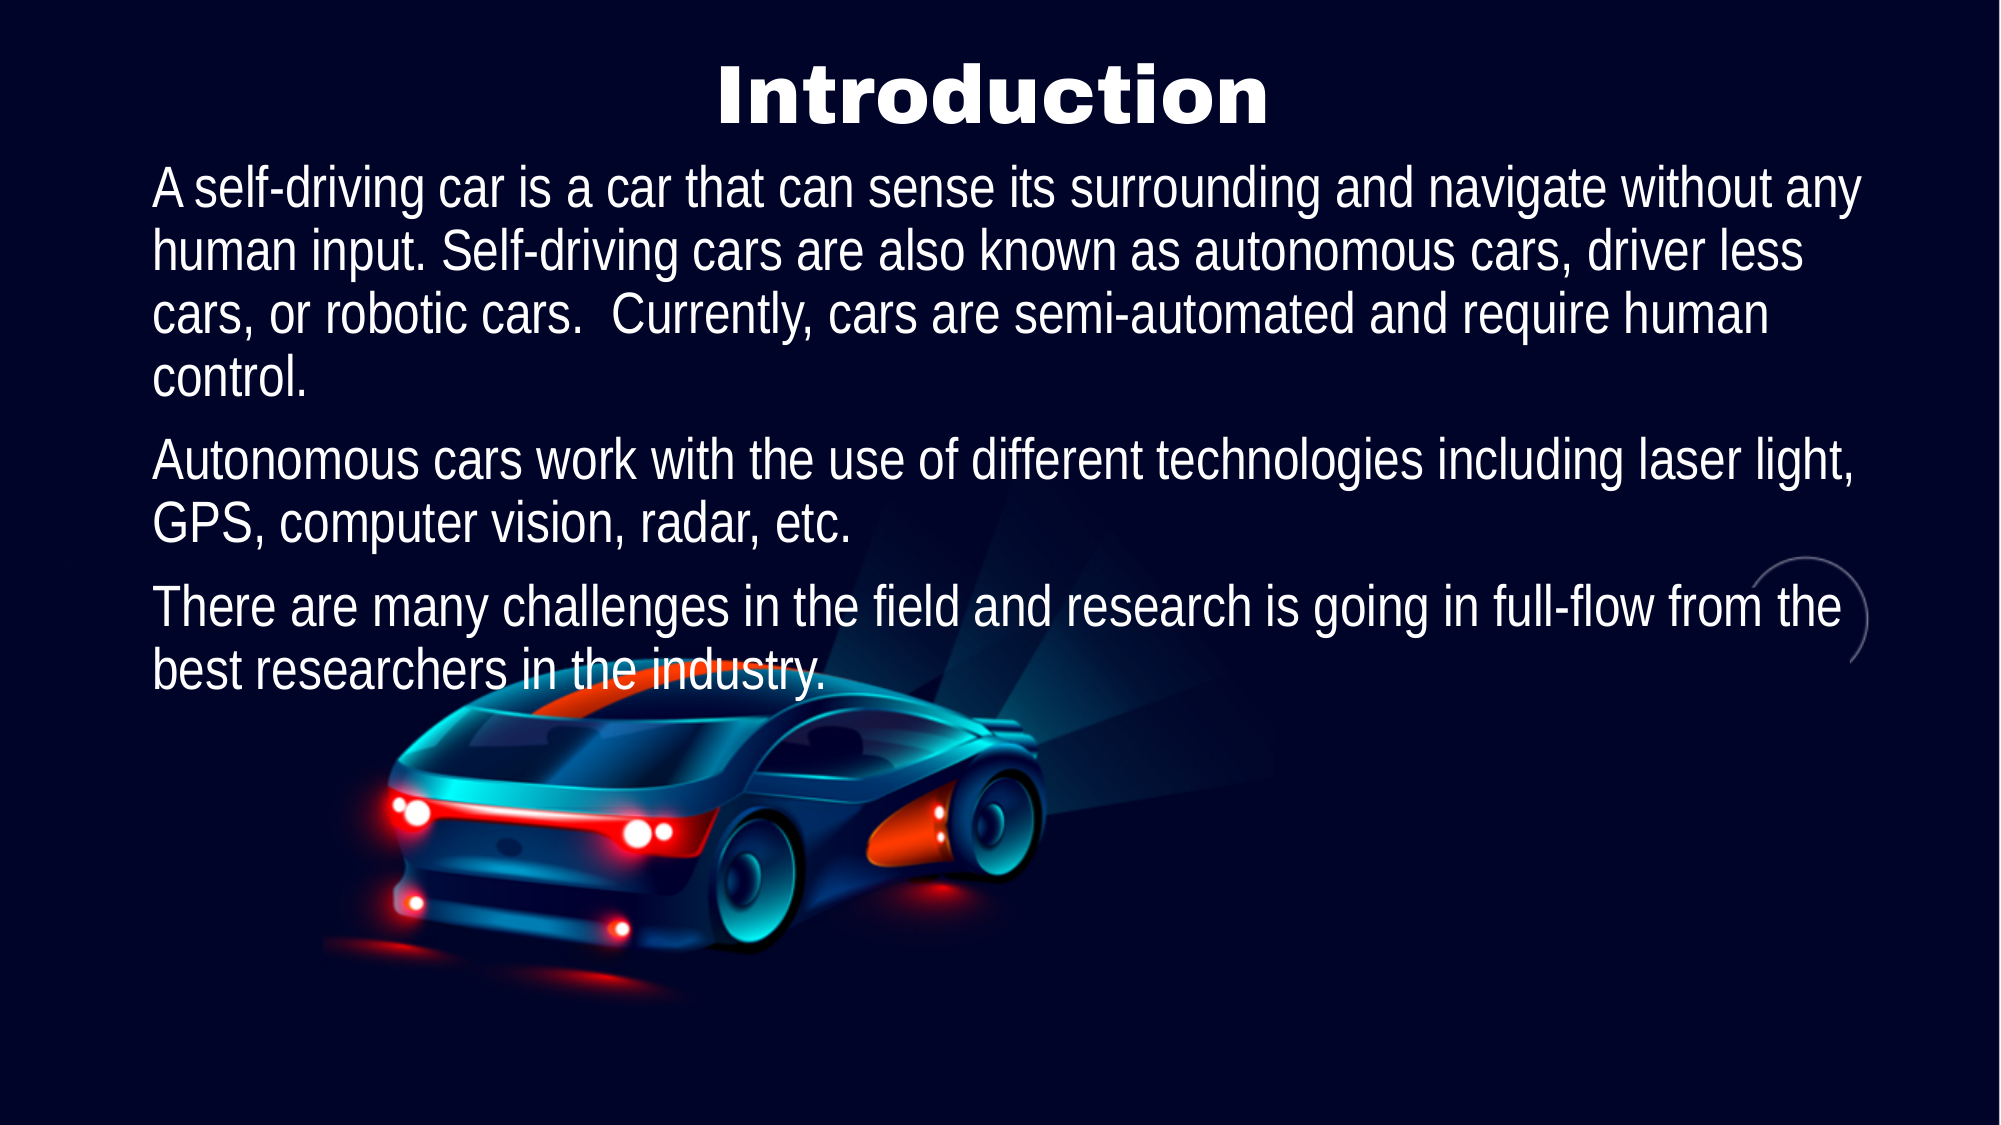

# Introduction
A self-driving car is a car that can sense its surrounding and navigate without any human input. Self-driving cars are also known as autonomous cars, driver less cars, or robotic cars.  Currently, cars are semi-automated and require human control.
Autonomous cars work with the use of different technologies including laser light, GPS, computer vision, radar, etc.
There are many challenges in the field and research is going in full-flow from the best researchers in the industry.